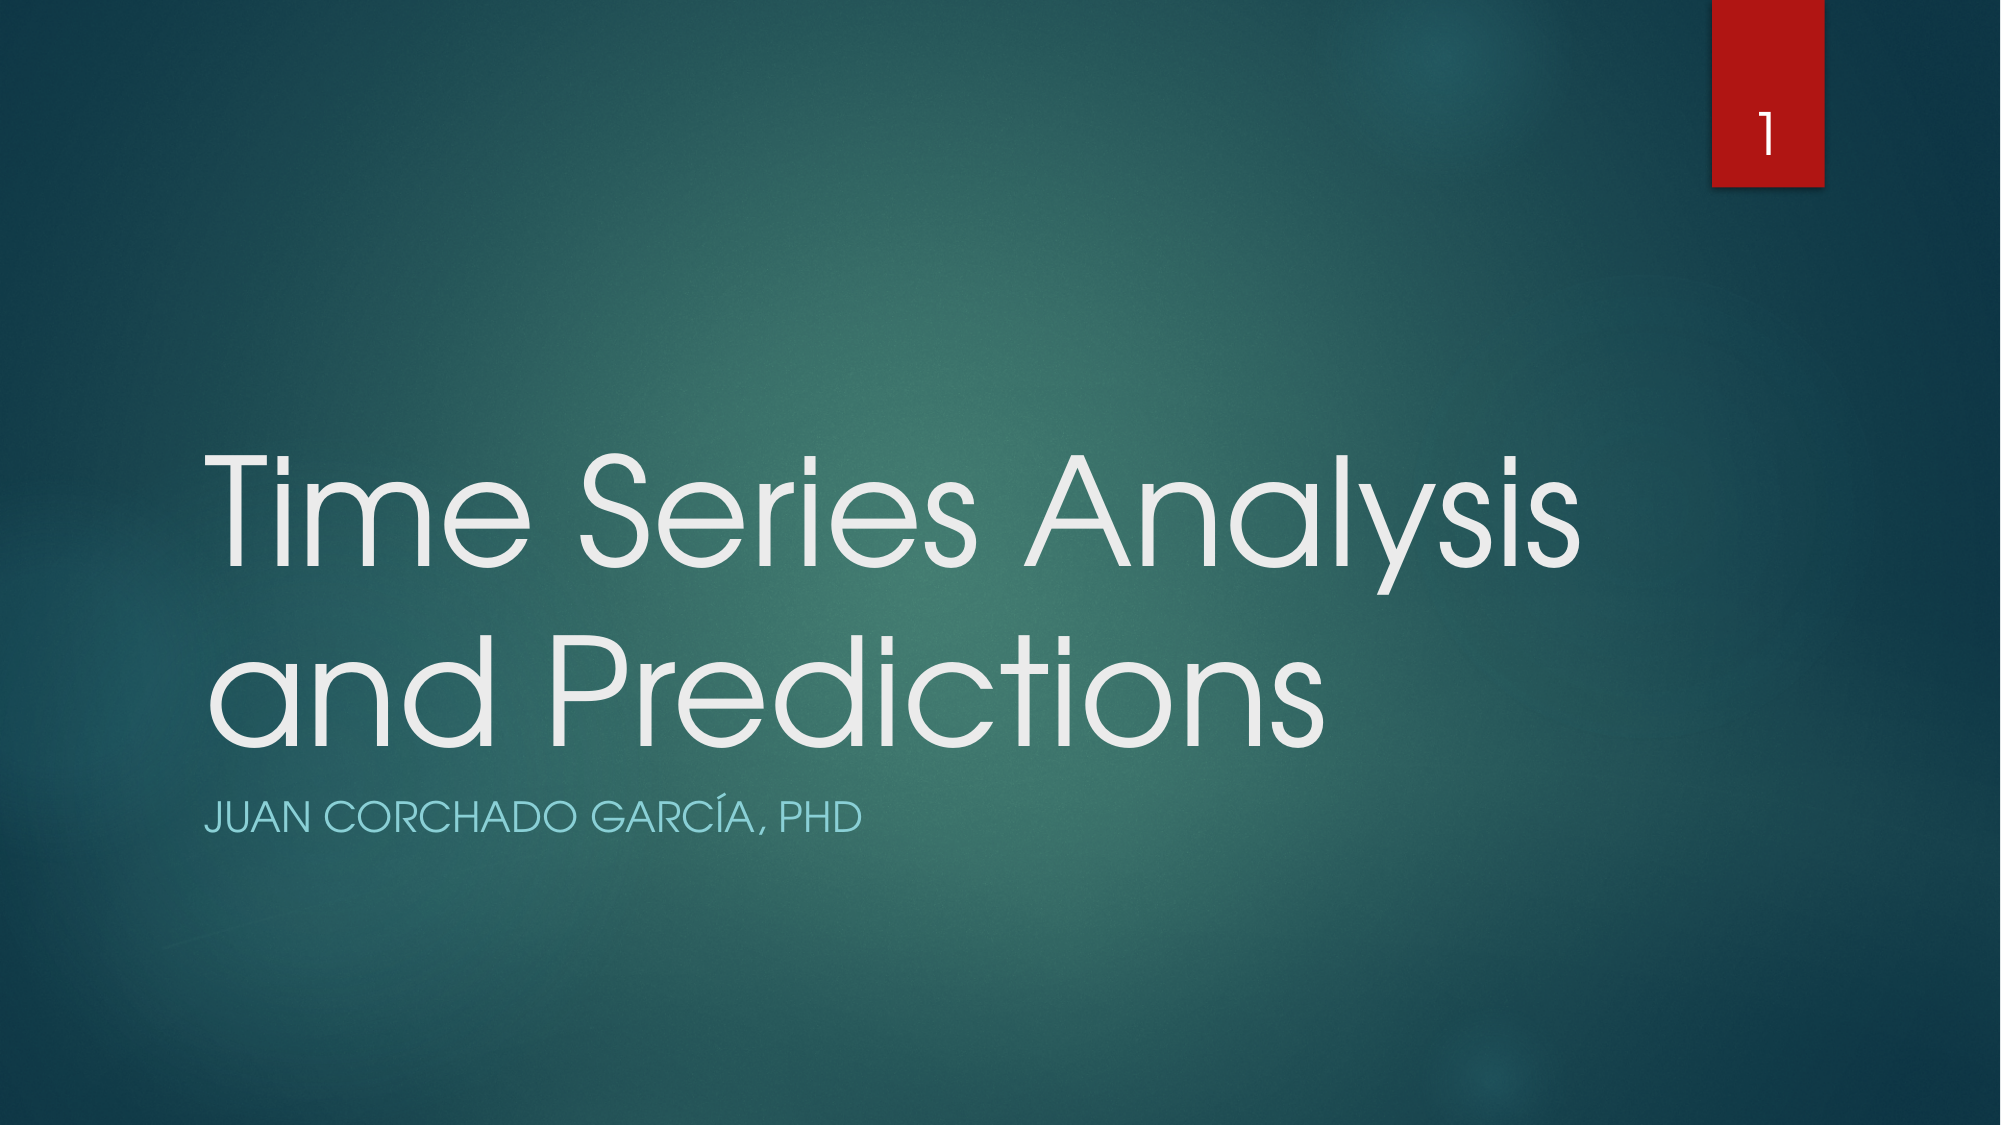

1
# Time Series Analysis and Predictions
Juan Corchado García, Phd